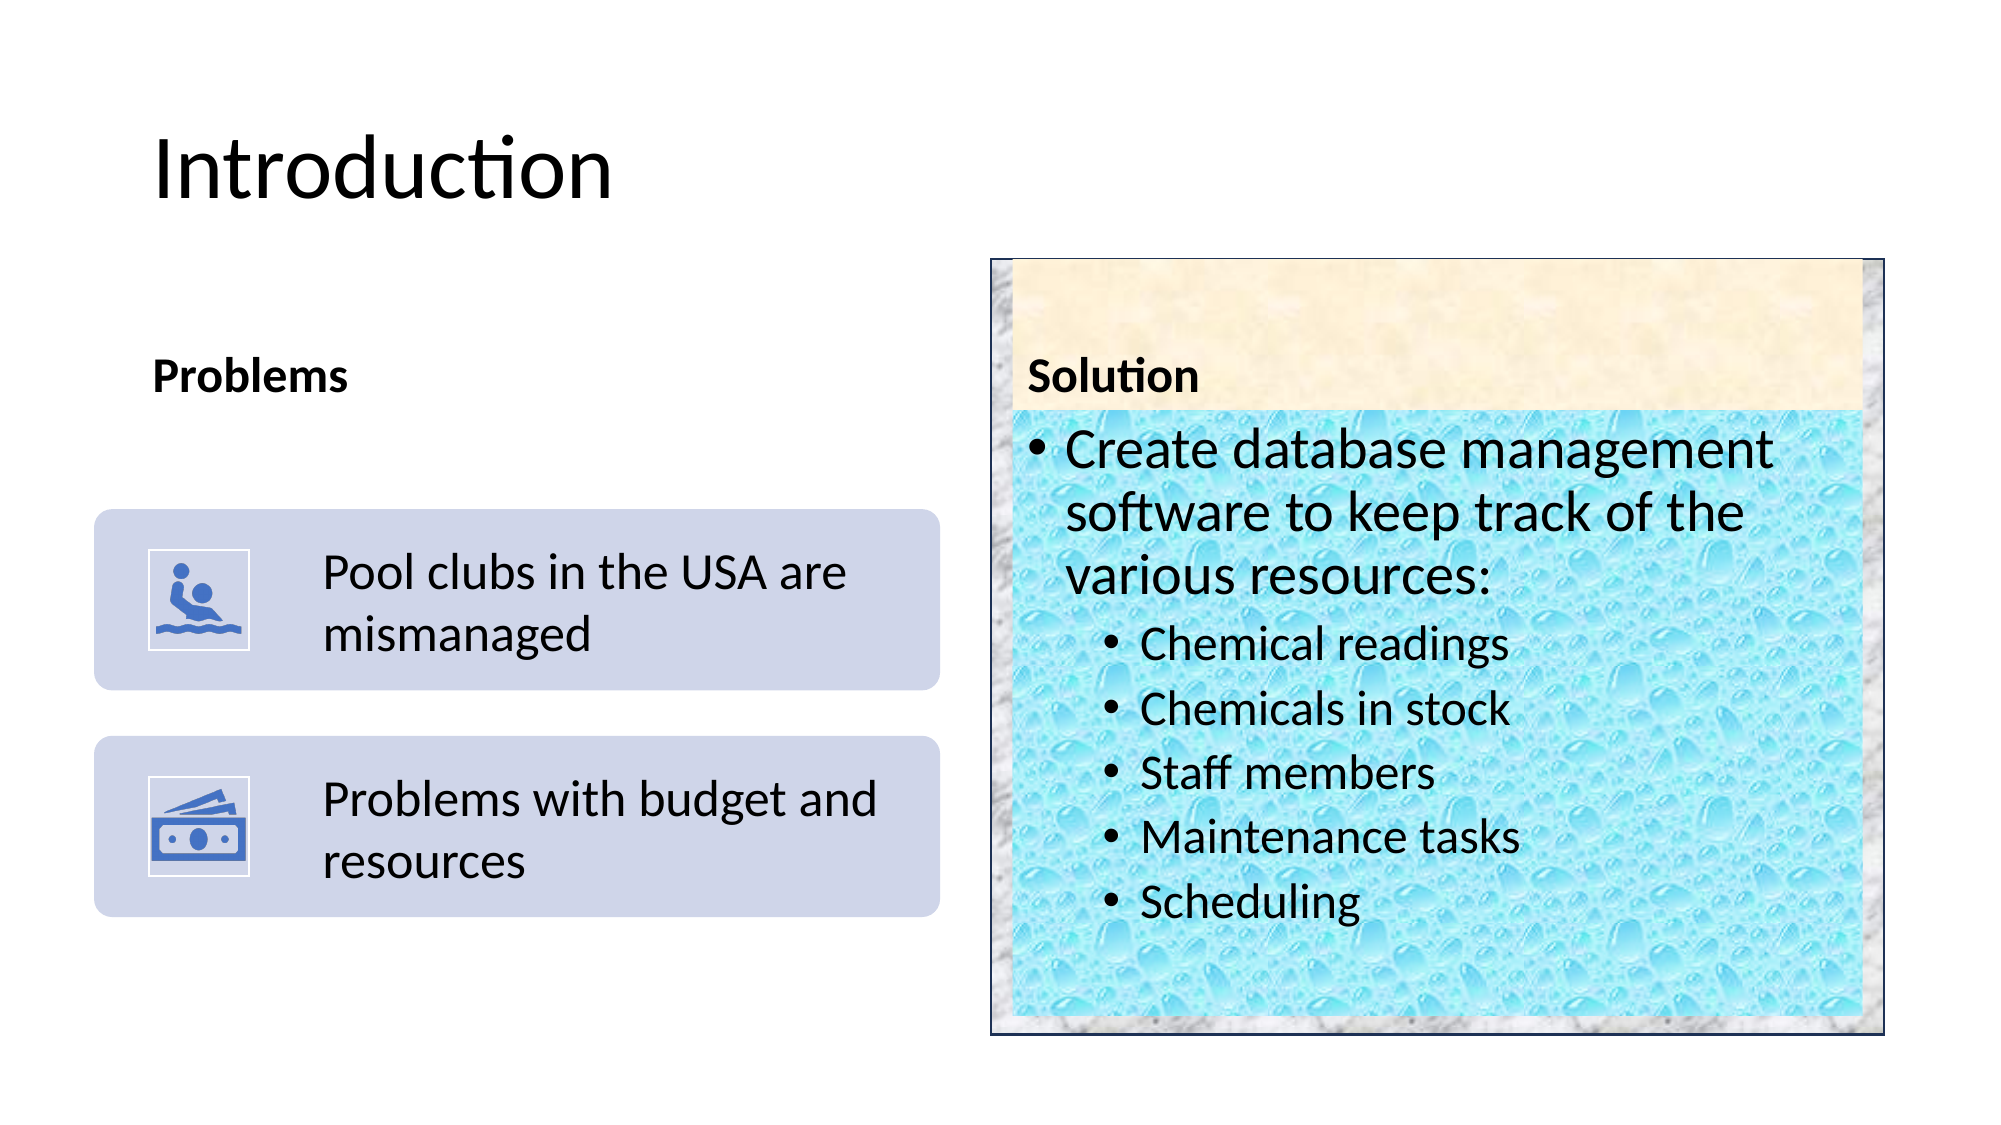

# Introduction

Solution
Problems
Pool clubs in the USA are mismanaged
Problems with budget and resources
Create database management software to keep track of the various resources:
Chemical readings
Chemicals in stock
Staff members
Maintenance tasks
Scheduling